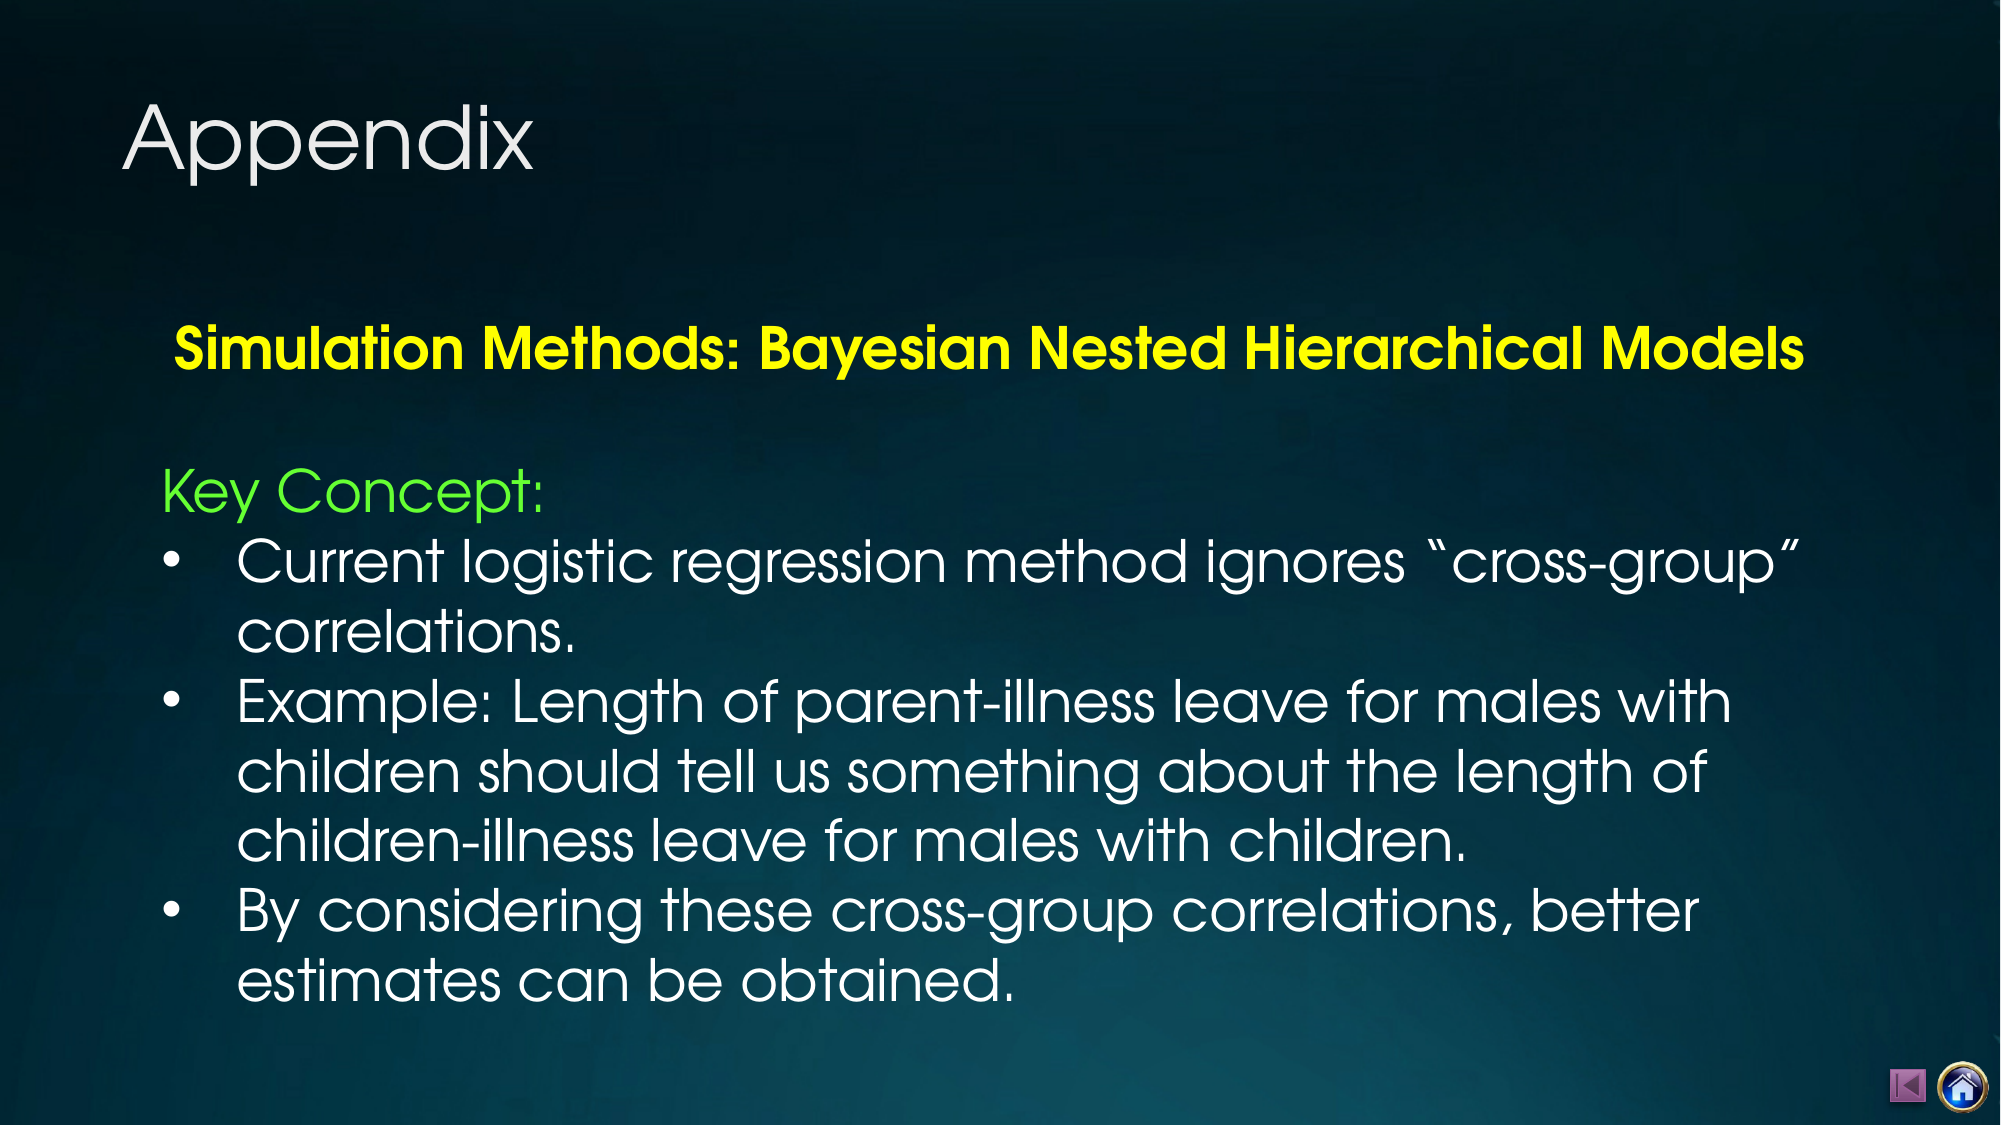

# Appendix
Simulation Methods: Bayesian Nested Hierarchical Models

Key Concept:
Current logistic regression method ignores “cross-group” correlations.
Example: Length of parent-illness leave for males with children should tell us something about the length of children-illness leave for males with children.
By considering these cross-group correlations, better estimates can be obtained.